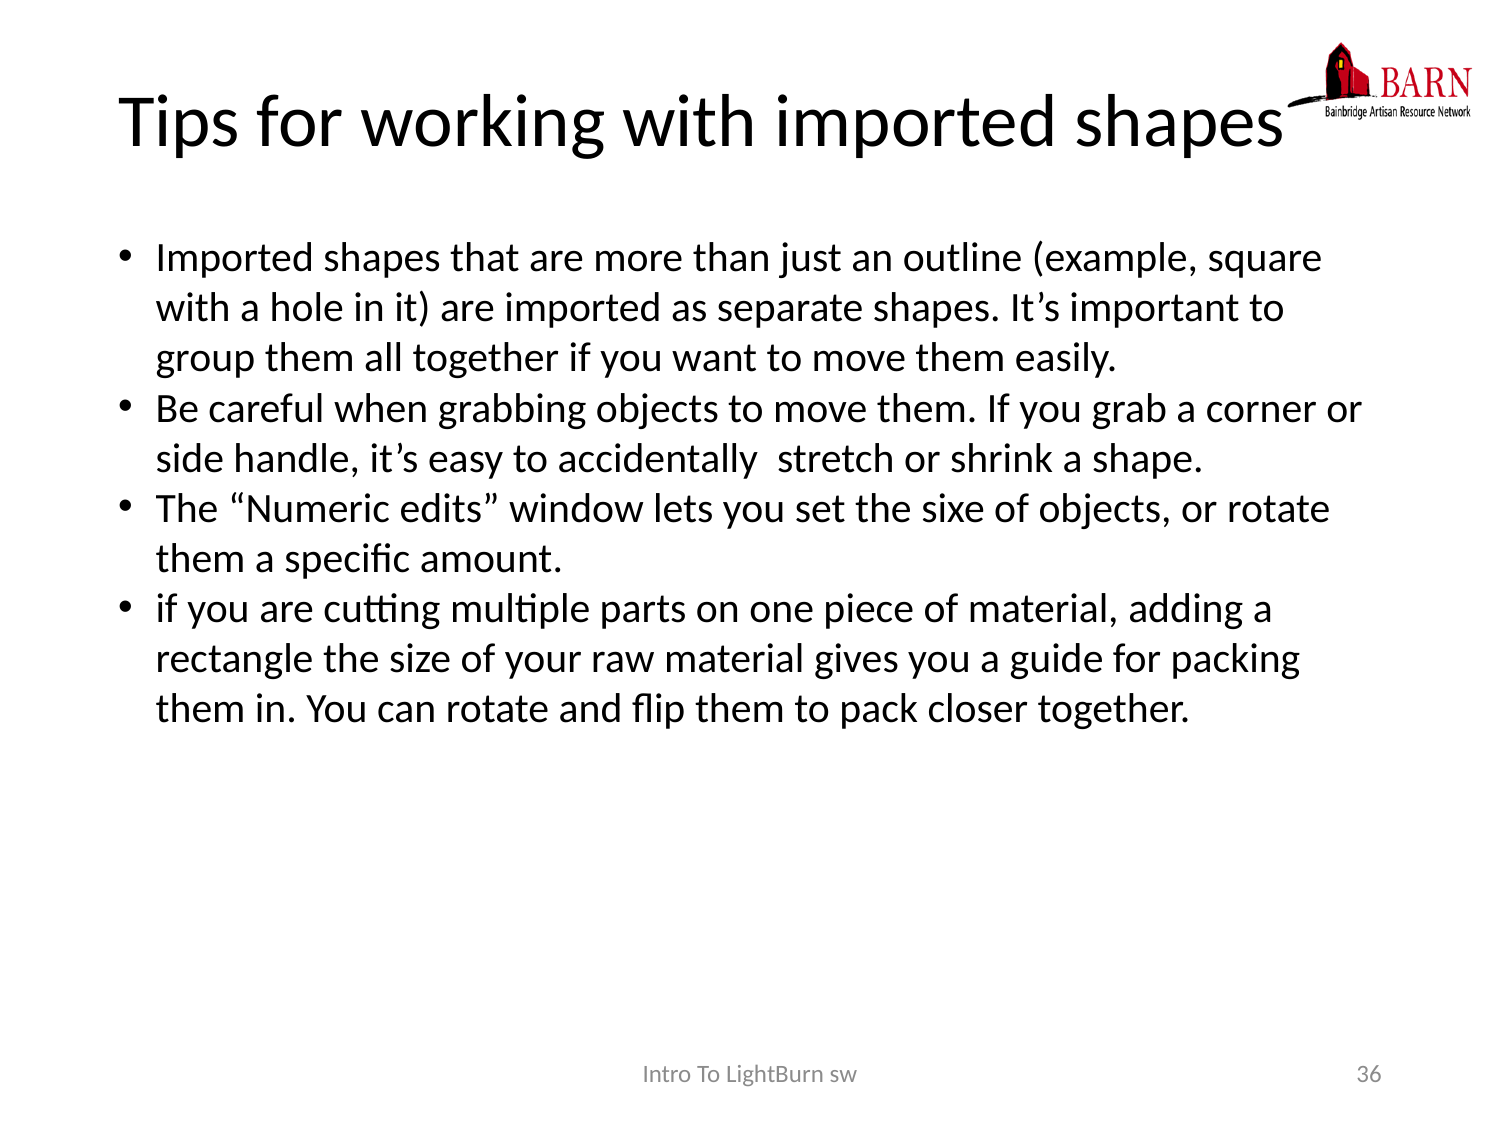

# Tips for working with imported shapes
Imported shapes that are more than just an outline (example, square with a hole in it) are imported as separate shapes. It’s important to group them all together if you want to move them easily.
Be careful when grabbing objects to move them. If you grab a corner or side handle, it’s easy to accidentally  stretch or shrink a shape.
The “Numeric edits” window lets you set the sixe of objects, or rotate them a specific amount.
if you are cutting multiple parts on one piece of material, adding a rectangle the size of your raw material gives you a guide for packing them in. You can rotate and flip them to pack closer together.
Intro To LightBurn sw
36